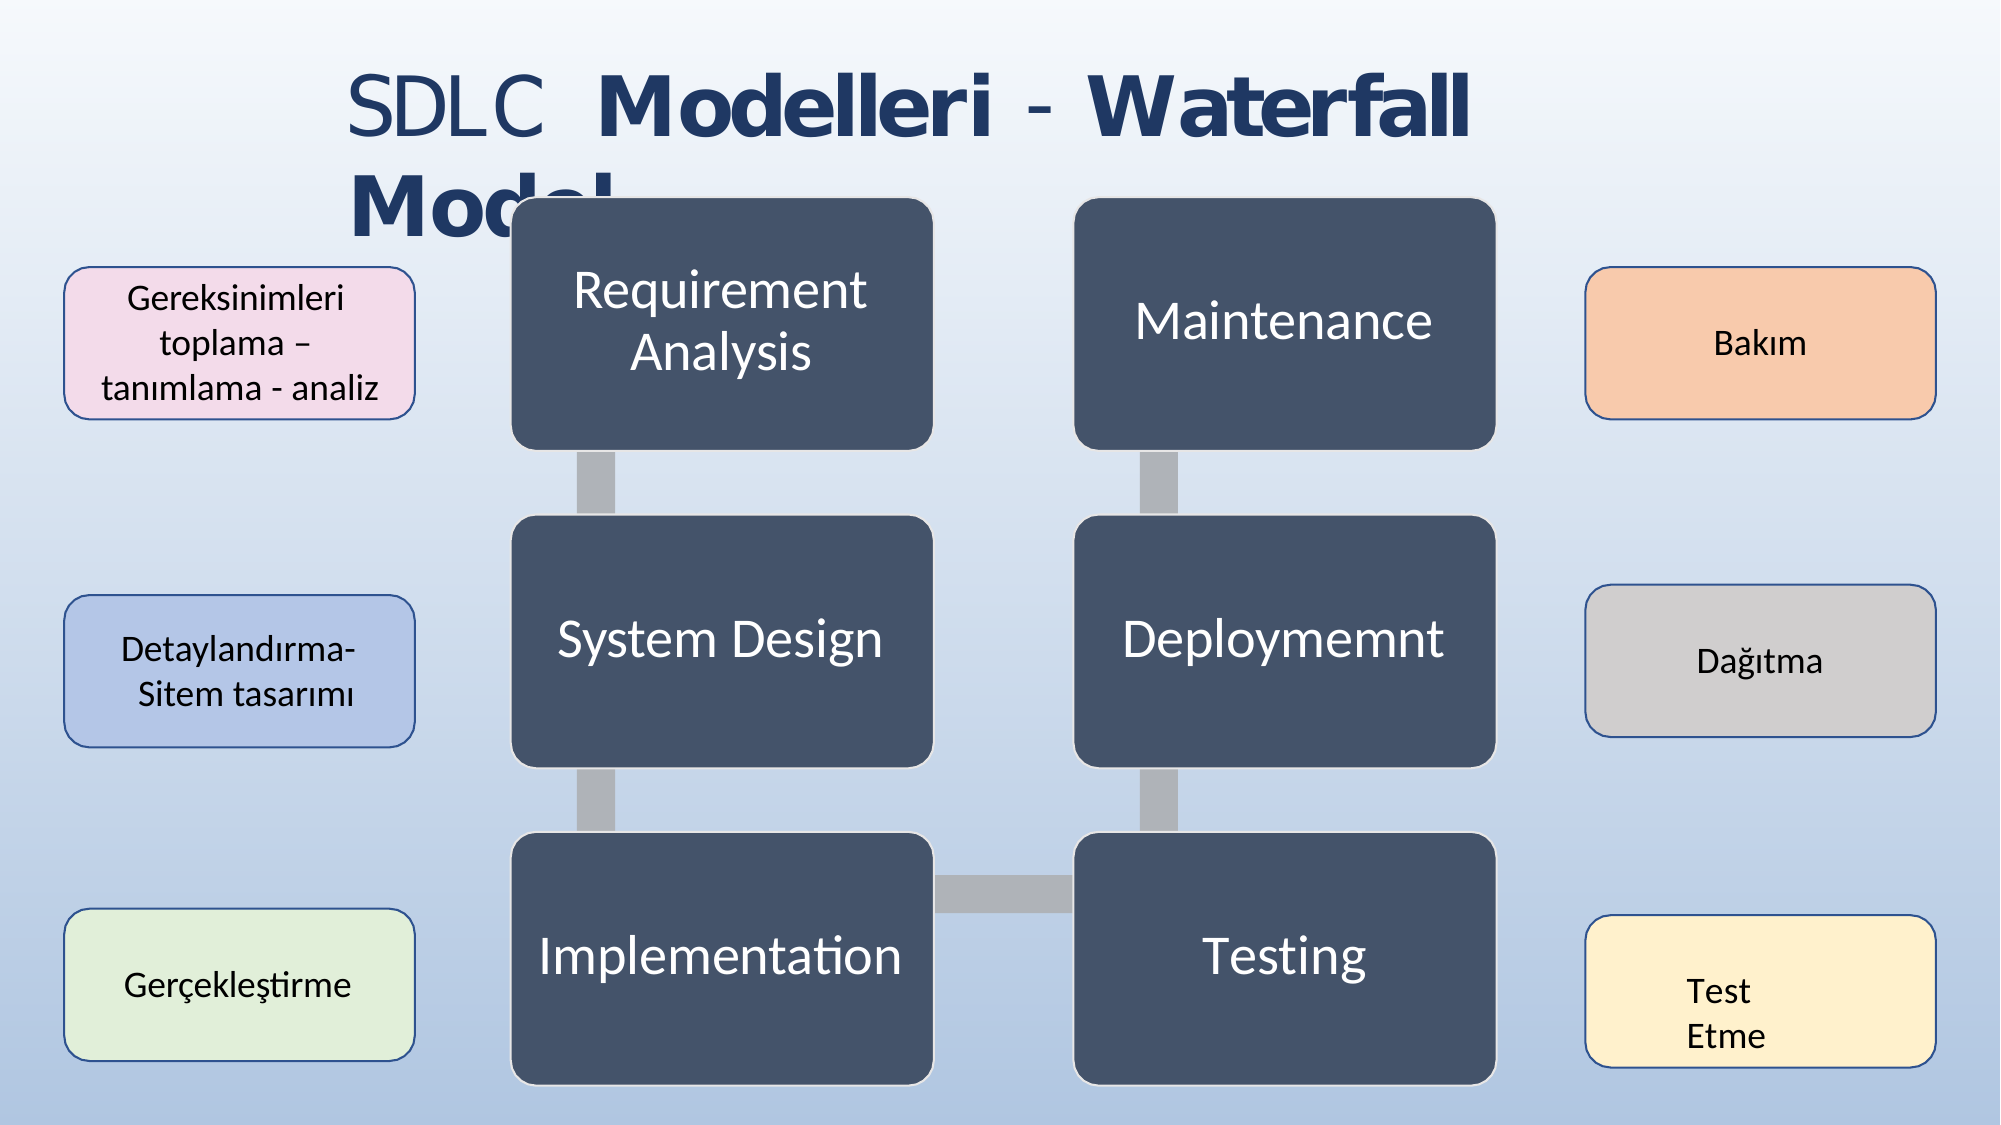

# SDLC	Modelleri - Waterfall Model

Requirement

Gereksinimleri  toplama –  tanımlama - analiz
Maintenance
Analysis
Bakım

System Design
Deploymemnt
Detaylandırma-  Sitem tasarımı
Dağıtma

Implementation
Testing
Gerçekleştirme
Test Etme